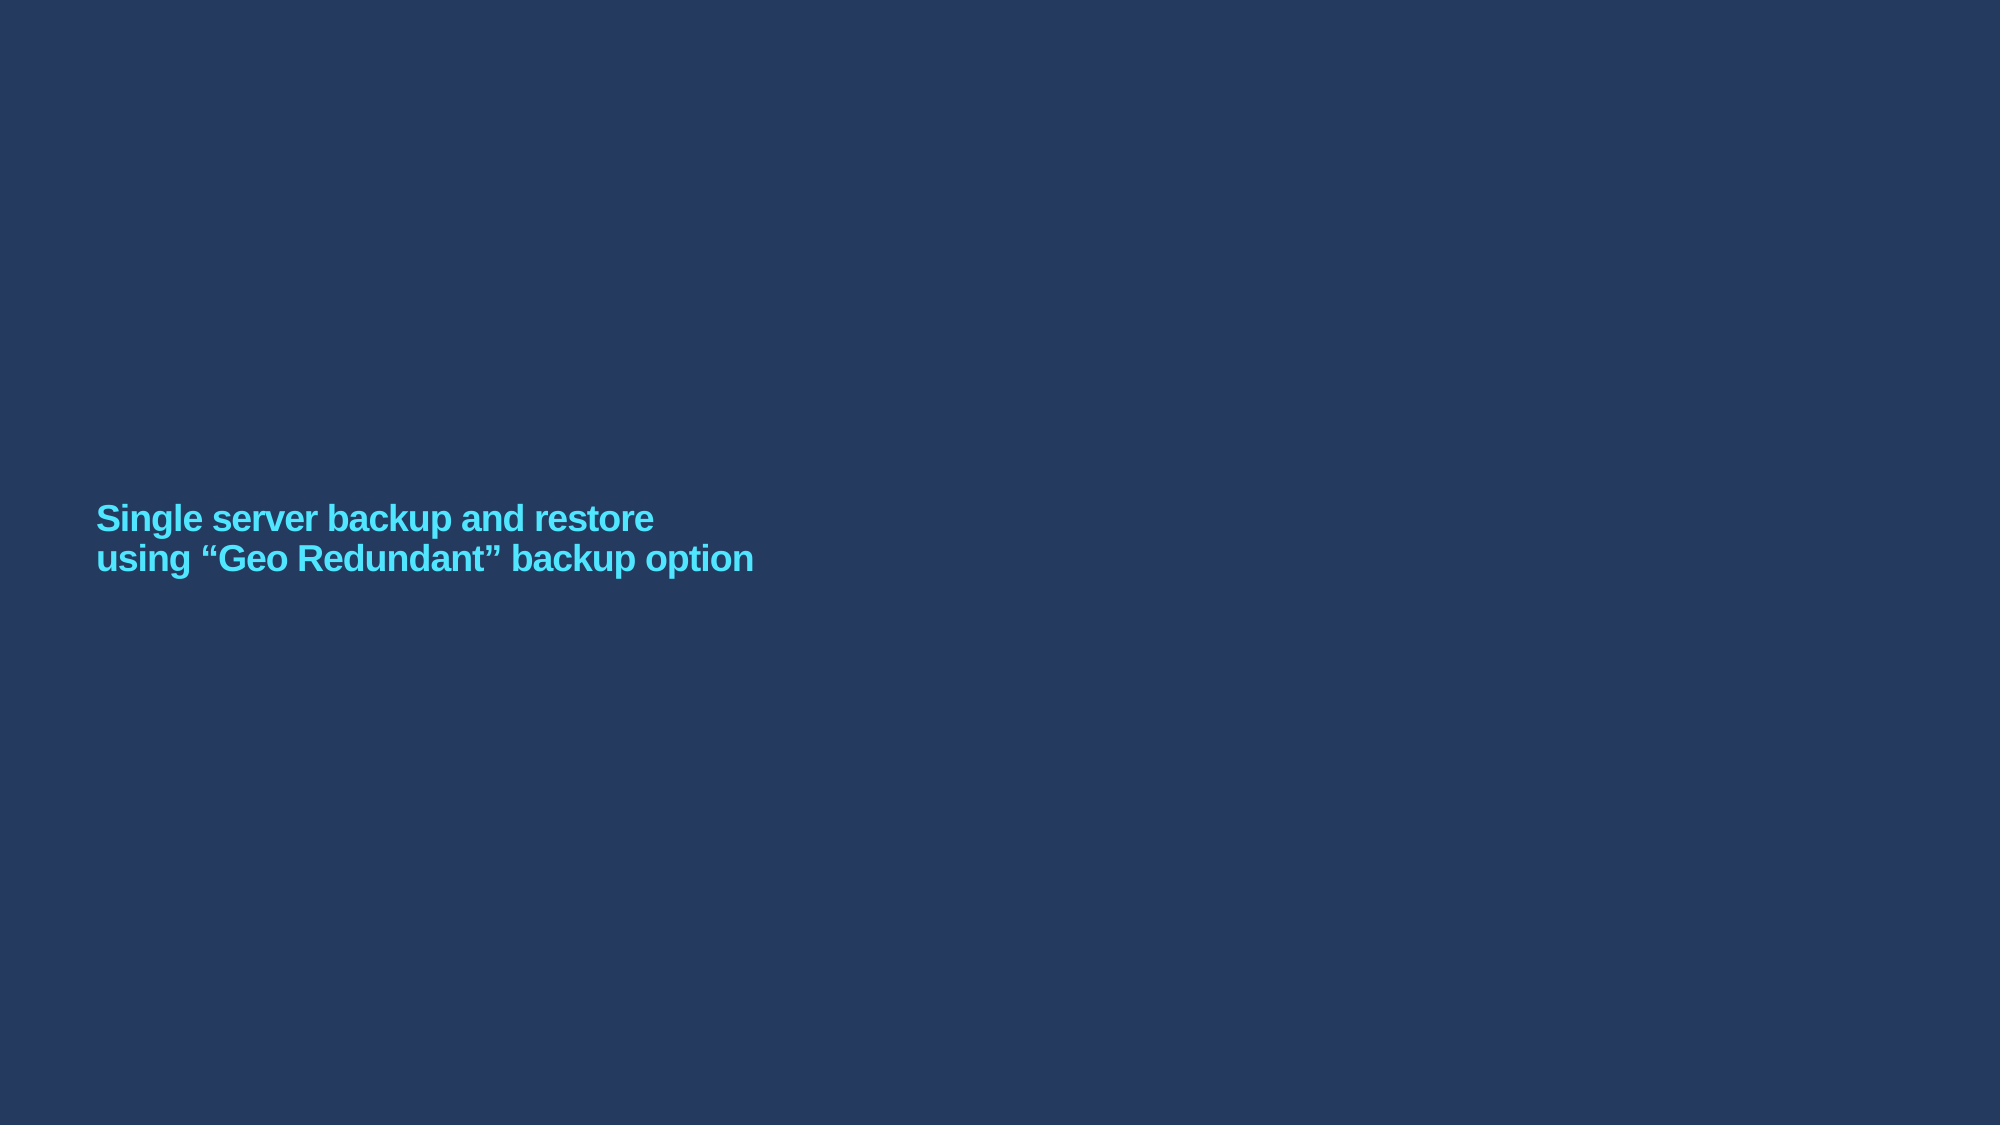

# Single server backup and restore using “Geo Redundant” backup option